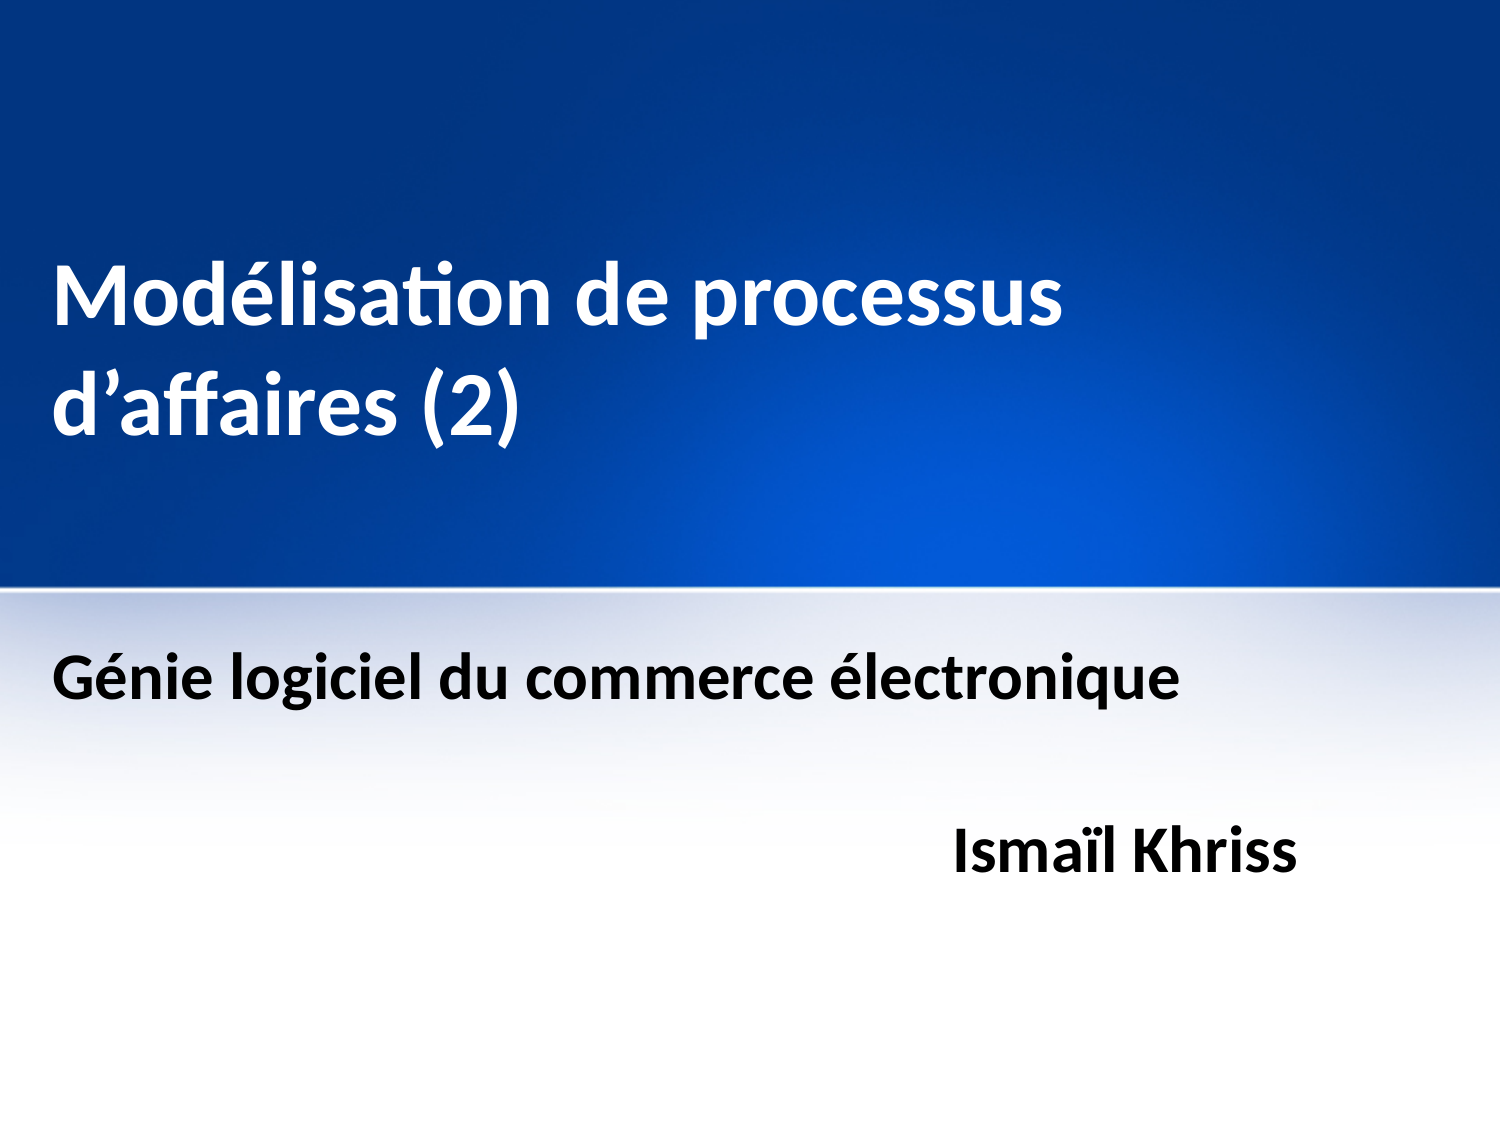

# Modélisation de processus d’affaires (2)
Génie logiciel du commerce électronique
						Ismaïl Khriss